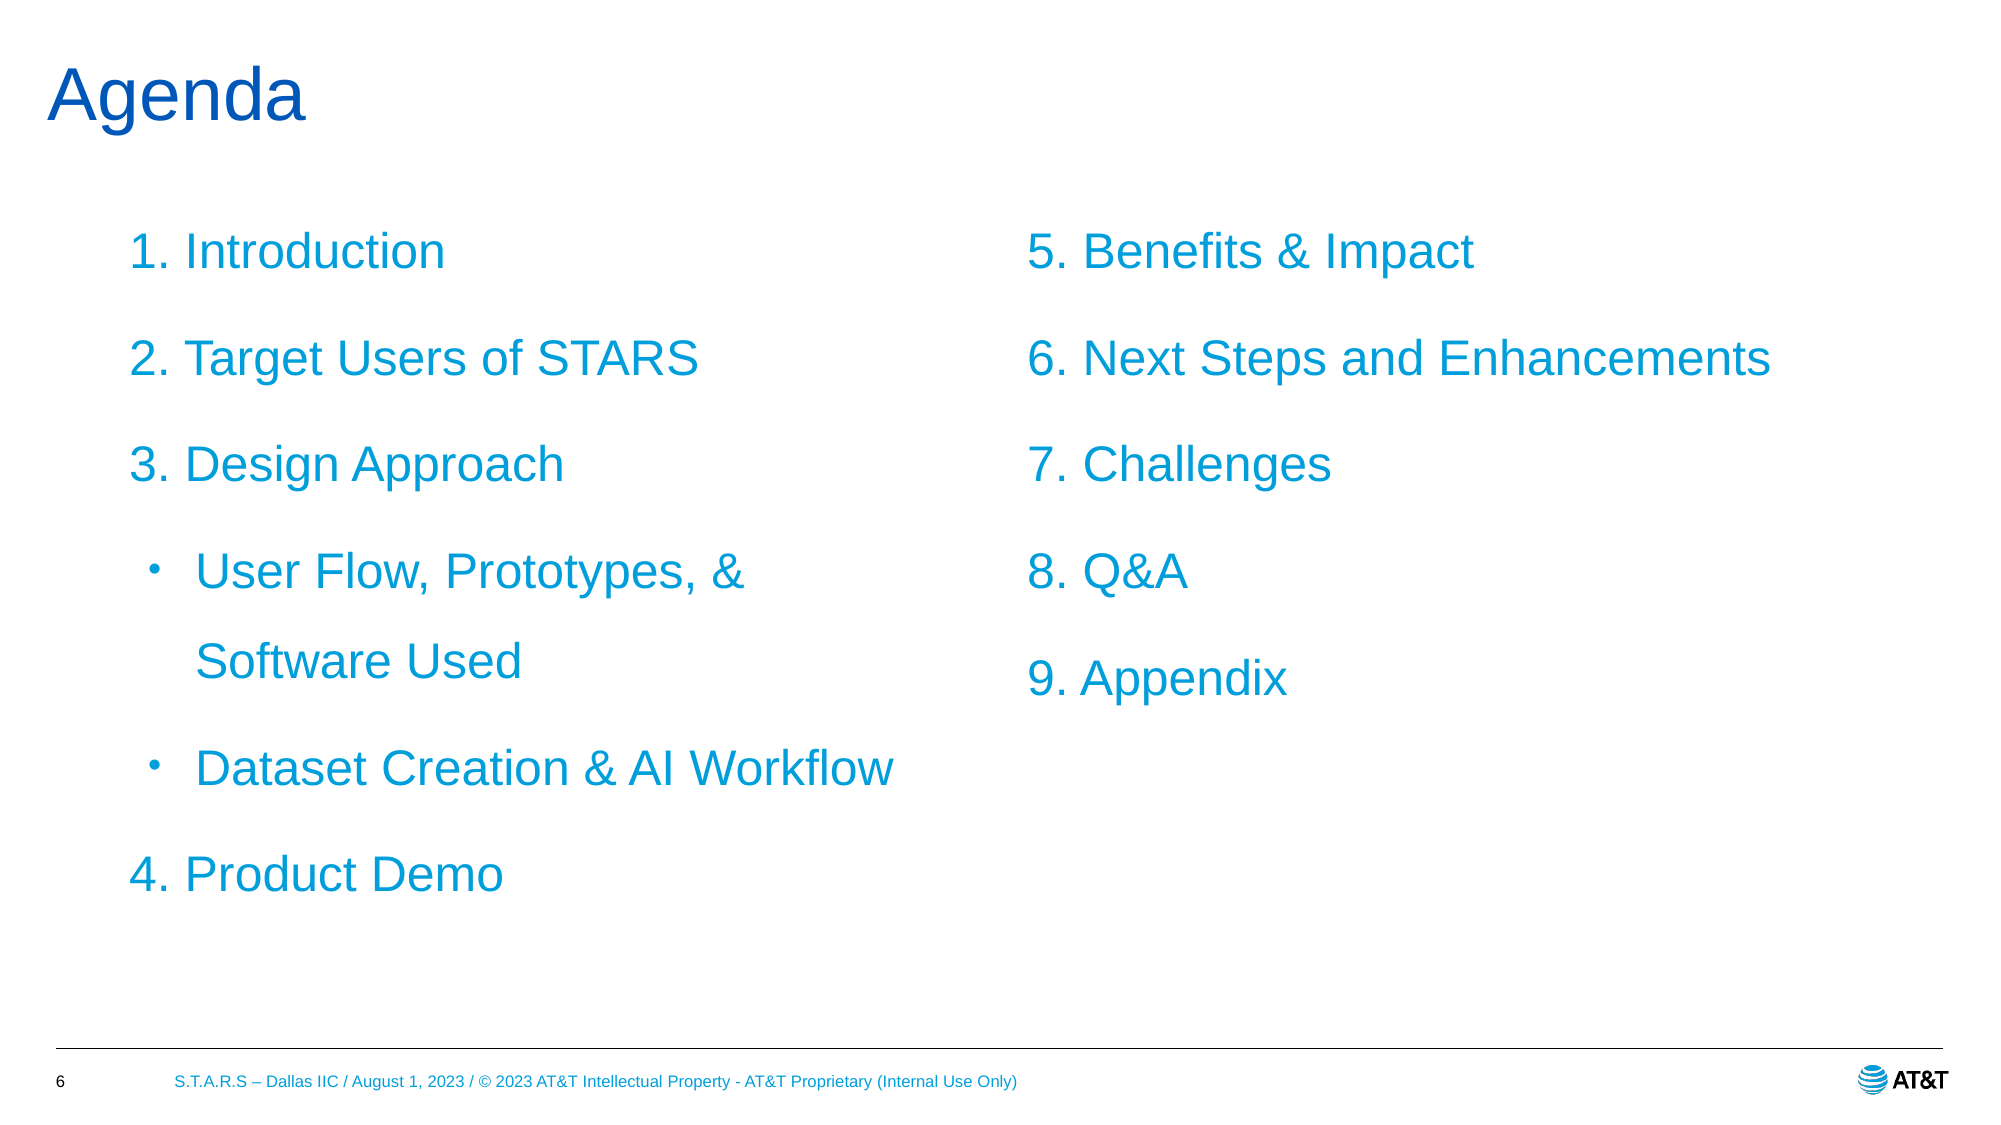

# Agenda
    1. Introduction
    2. Target Users of STARS
    3. Design Approach
User Flow, Prototypes, & Software Used
Dataset Creation & AI Workflow
    4. Product Demo

    5. Benefits & Impact
    6. Next Steps and Enhancements
    7. Challenges
    8. Q&A
    9. Appendix

6
S.T.A.R.S – Dallas IIC / August 1, 2023 / © 2023 AT&T Intellectual Property - AT&T Proprietary (Internal Use Only)